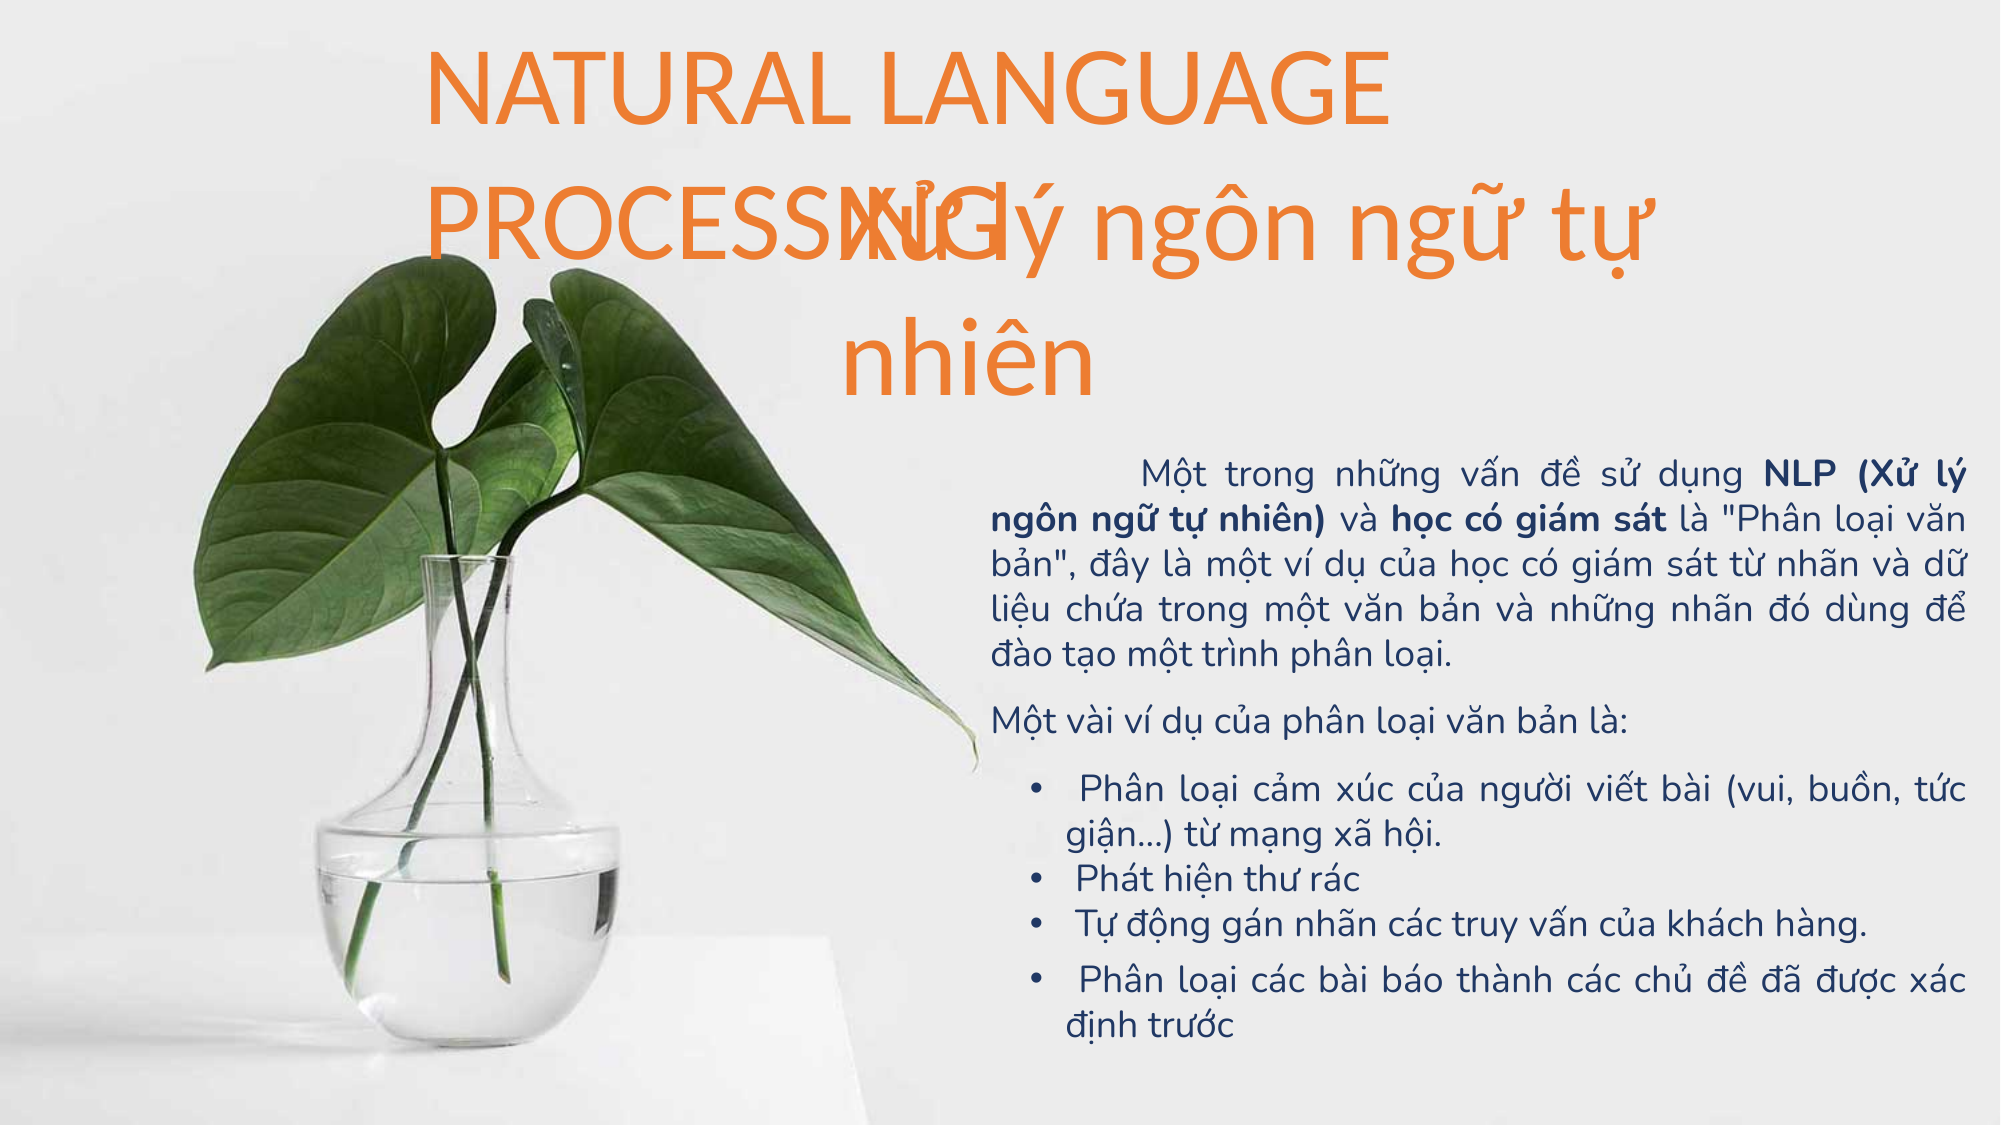

NATURAL LANGUAGE PROCESSING
Xử lý ngôn ngữ tự nhiên
	Một trong những vấn đề sử dụng NLP (Xử lý ngôn ngữ tự nhiên) và học có giám sát là "Phân loại văn bản", đây là một ví dụ của học có giám sát từ nhãn và dữ liệu chứa trong một văn bản và những nhãn đó dùng để đào tạo một trình phân loại.
Một vài ví dụ của phân loại văn bản là:
 Phân loại cảm xúc của người viết bài (vui, buồn, tức giận...) từ mạng xã hội.
 Phát hiện thư rác
 Tự động gán nhãn các truy vấn của khách hàng.
 Phân loại các bài báo thành các chủ đề đã được xác định trước